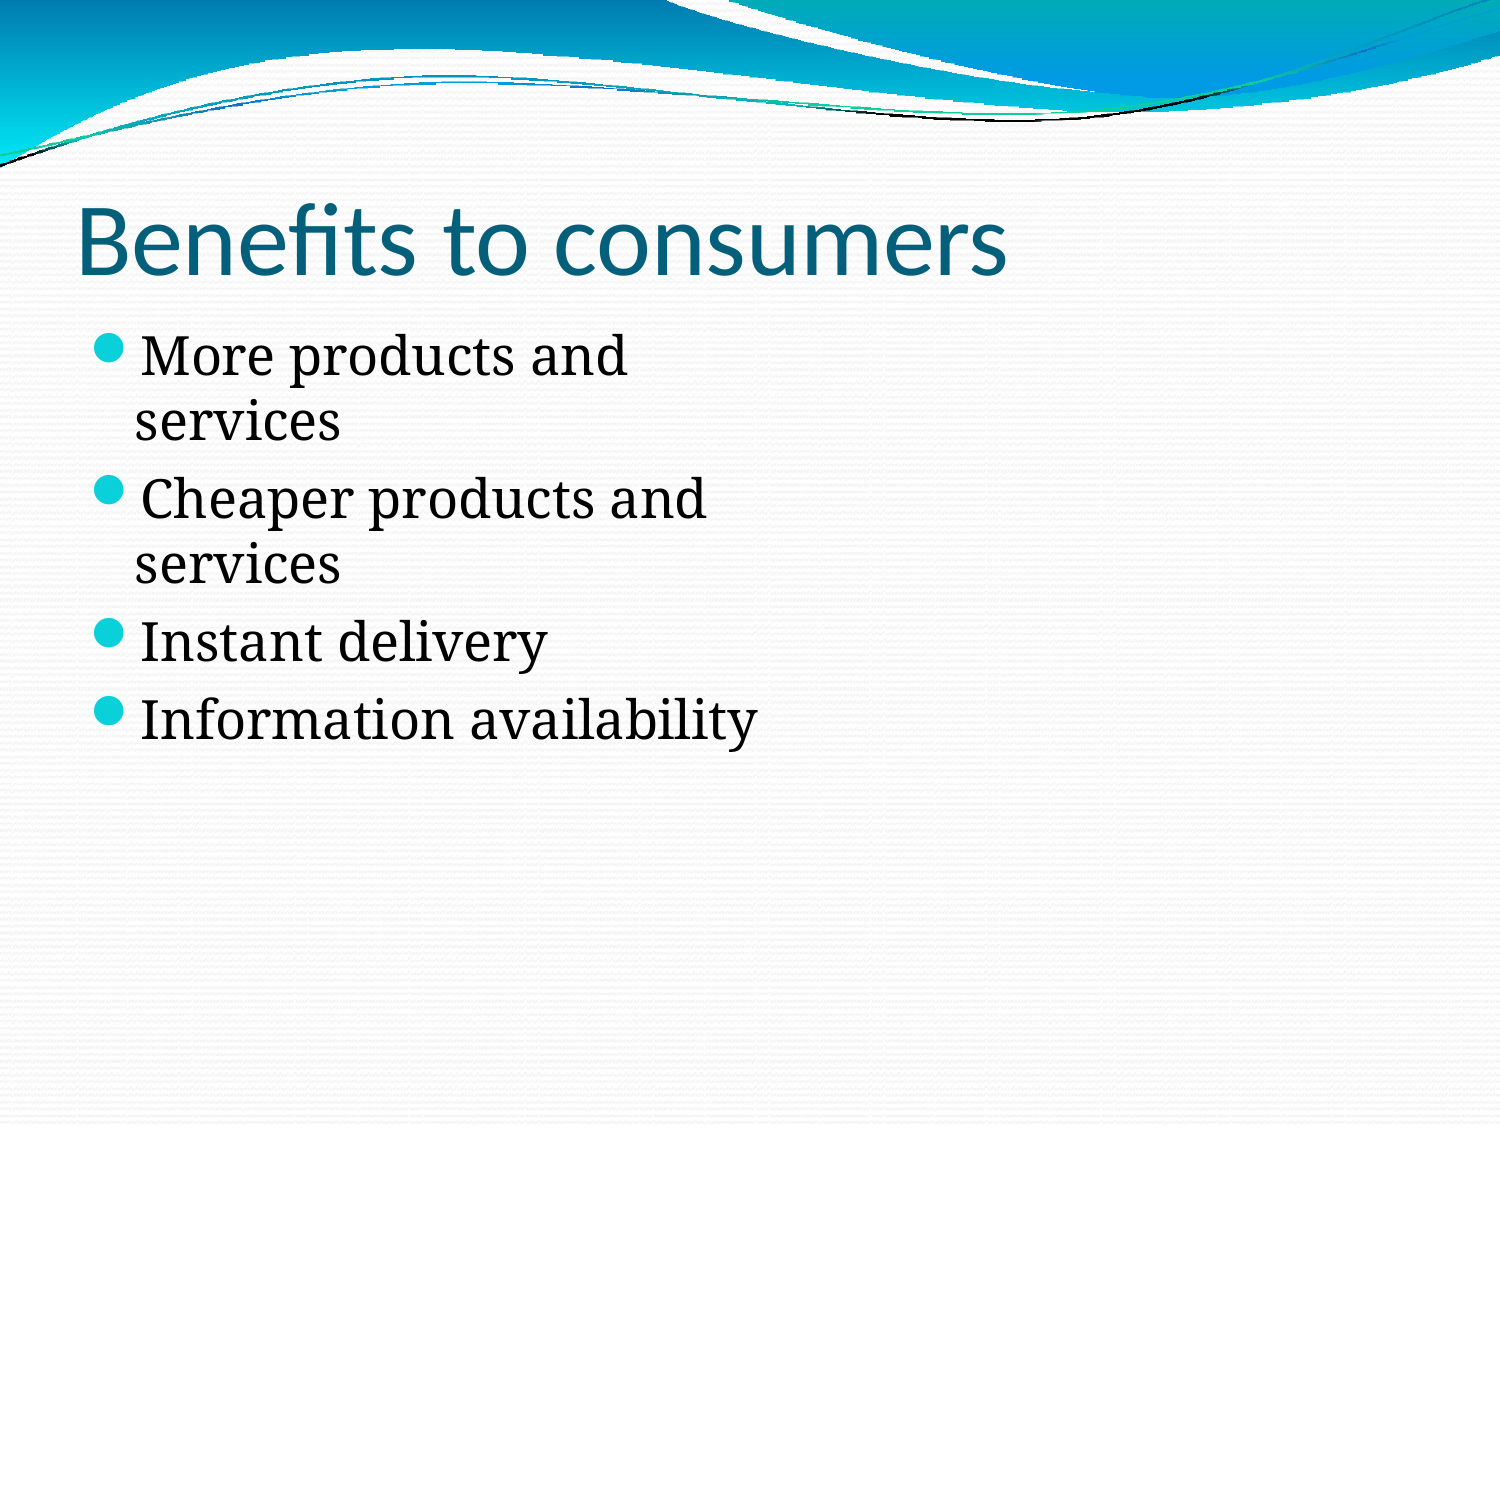

# Benefits to consumers
More products and services
Cheaper products and services
Instant delivery
Information availability